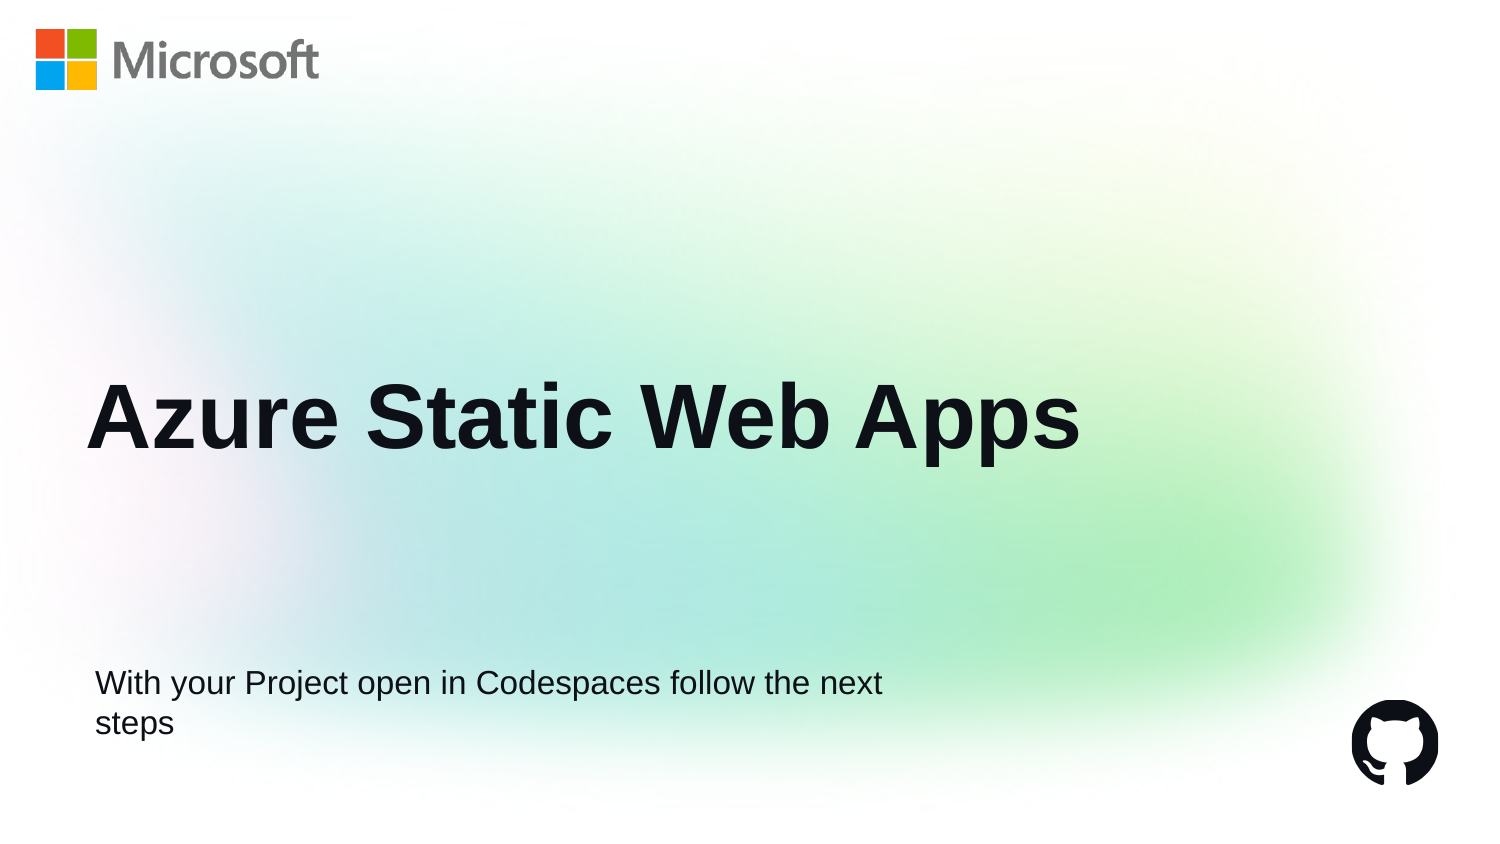

# Azure Static Web Apps
With your Project open in Codespaces follow the next steps